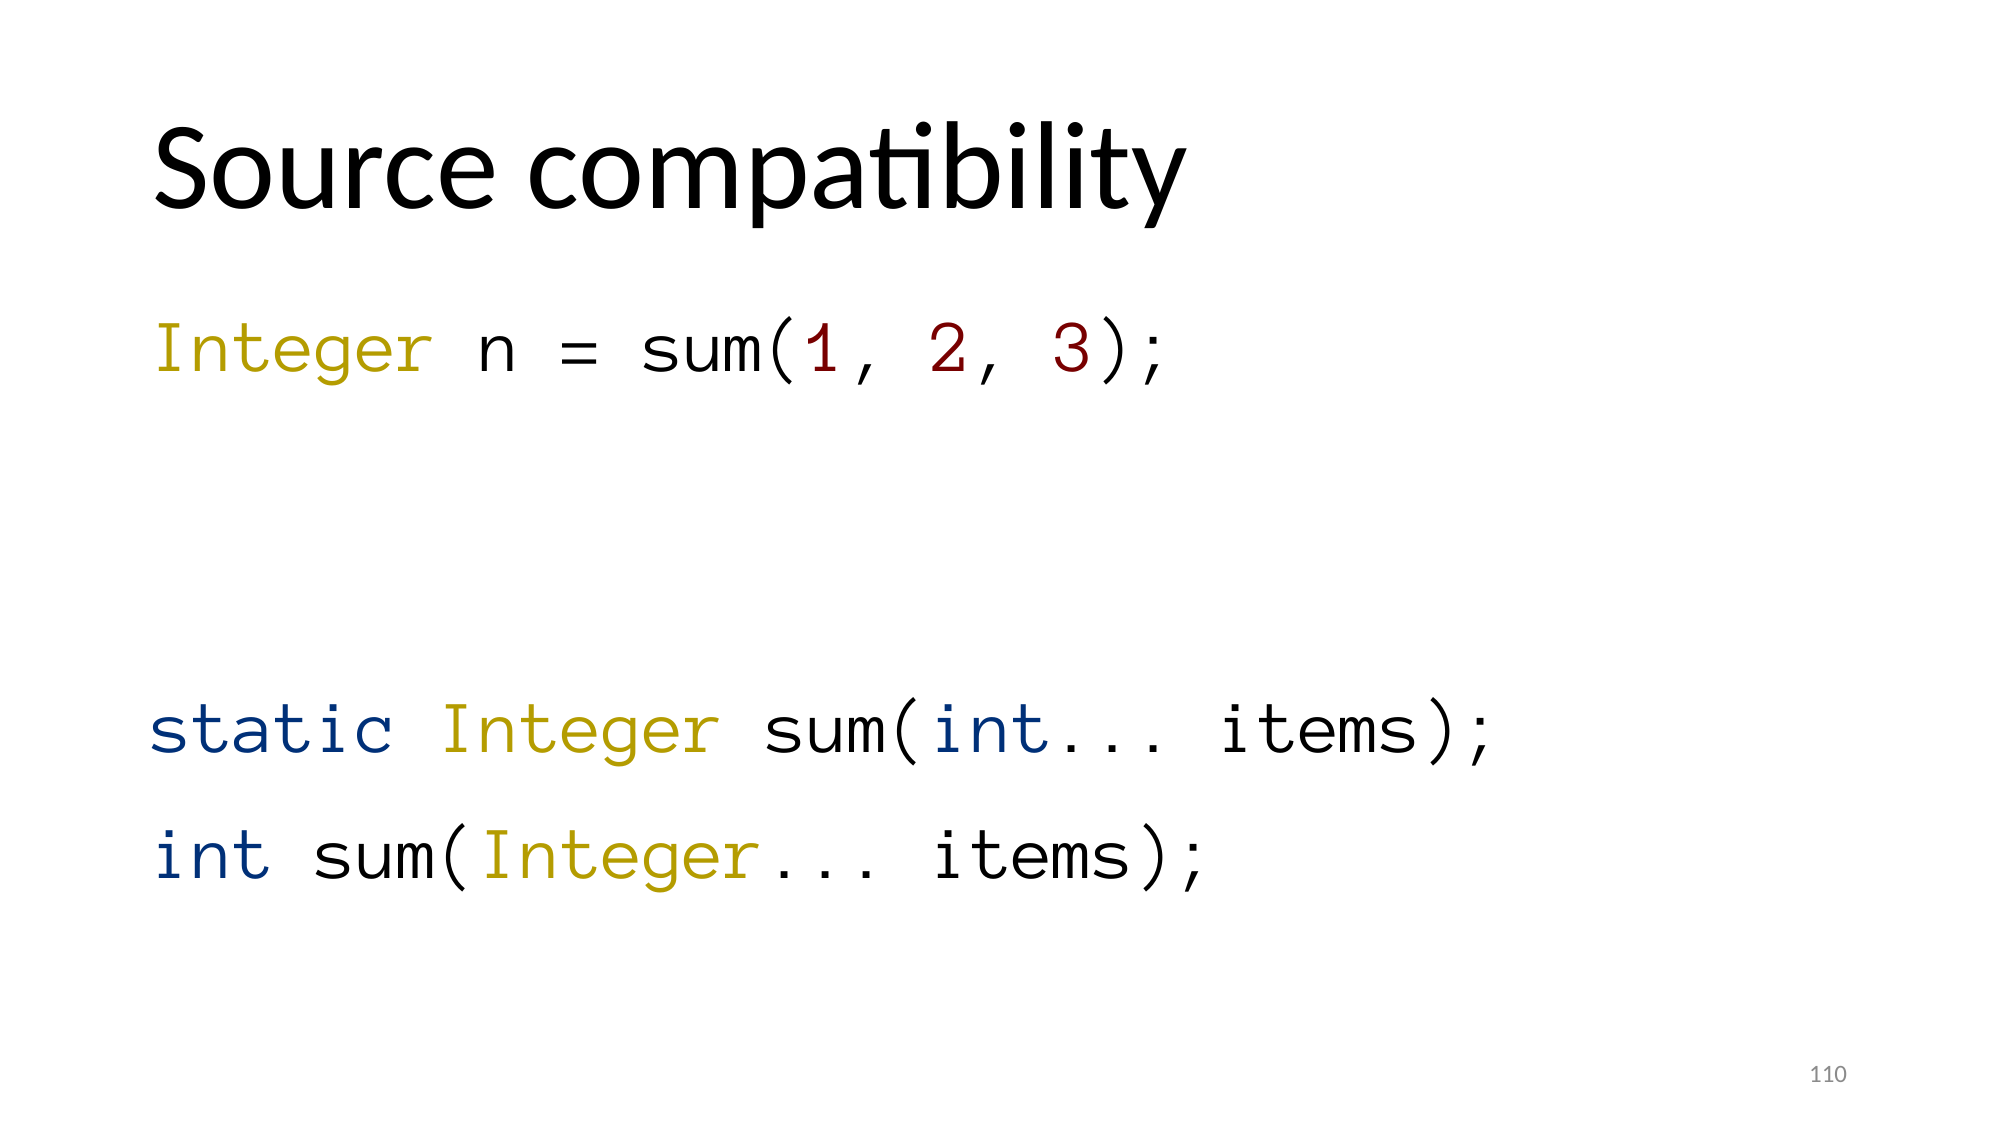

# Source compatibility
Integer n = sum(1, 2, 3);

static Integer sum(int... items);
int sum(Integer... items);

110